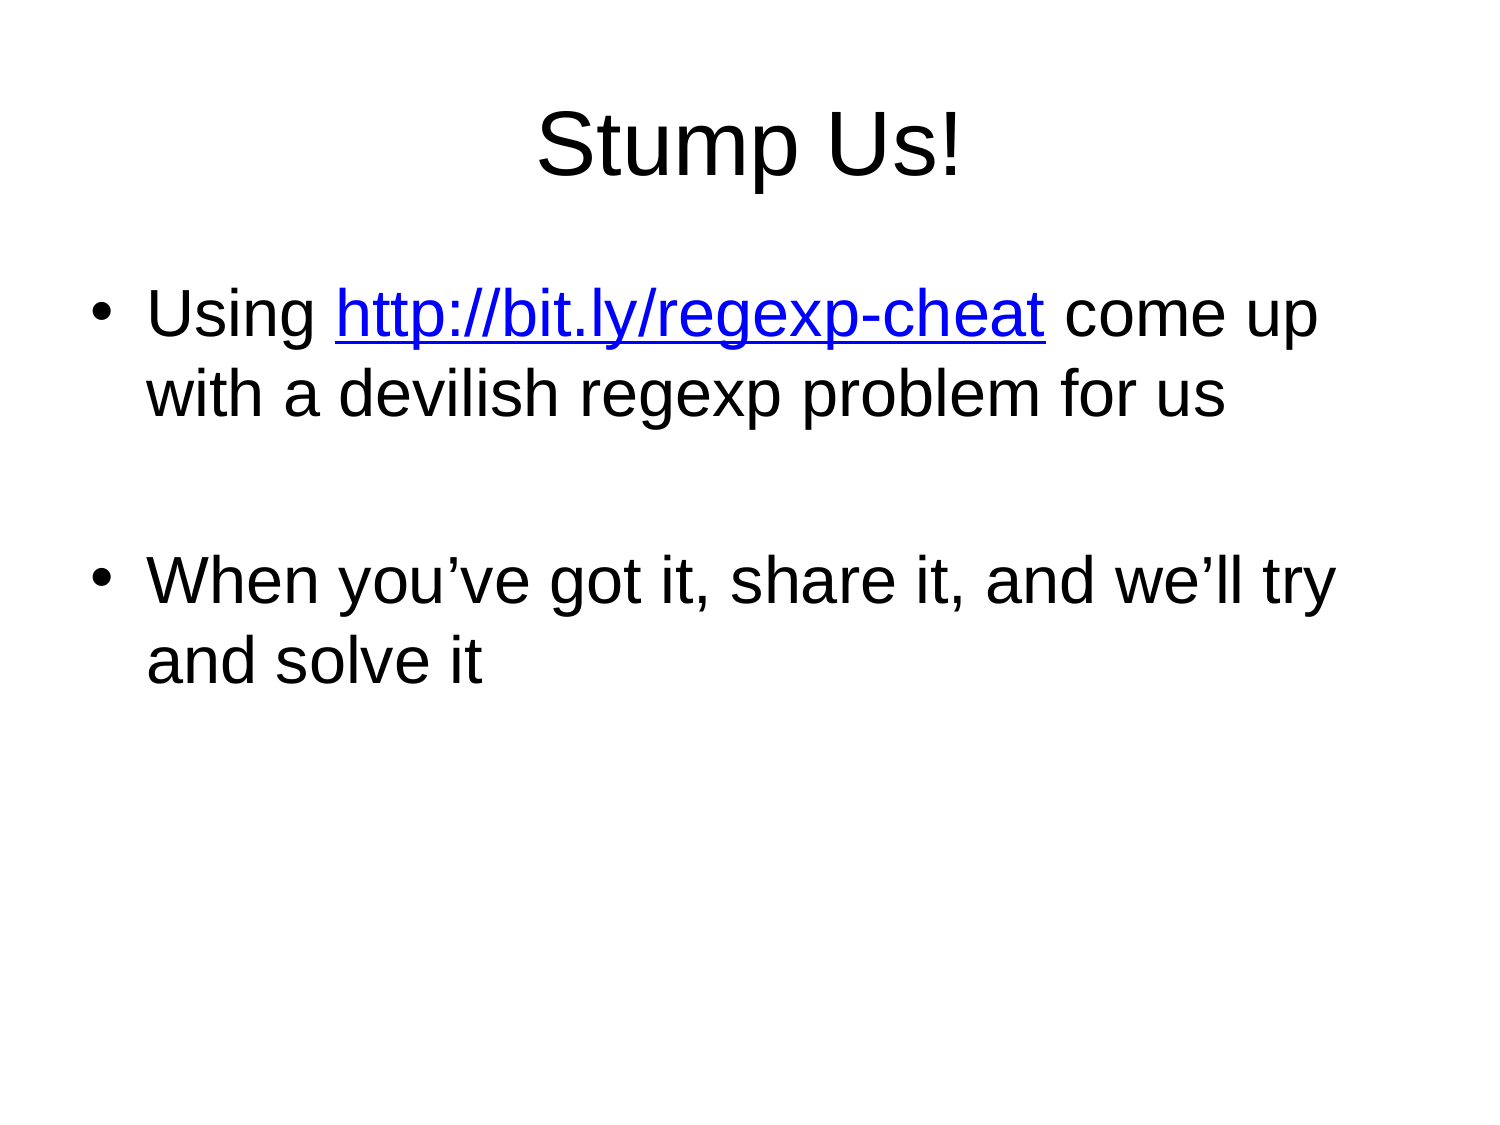

# Stump Us!
Using http://bit.ly/regexp-cheat come up with a devilish regexp problem for us

When you’ve got it, share it, and we’ll try and solve it